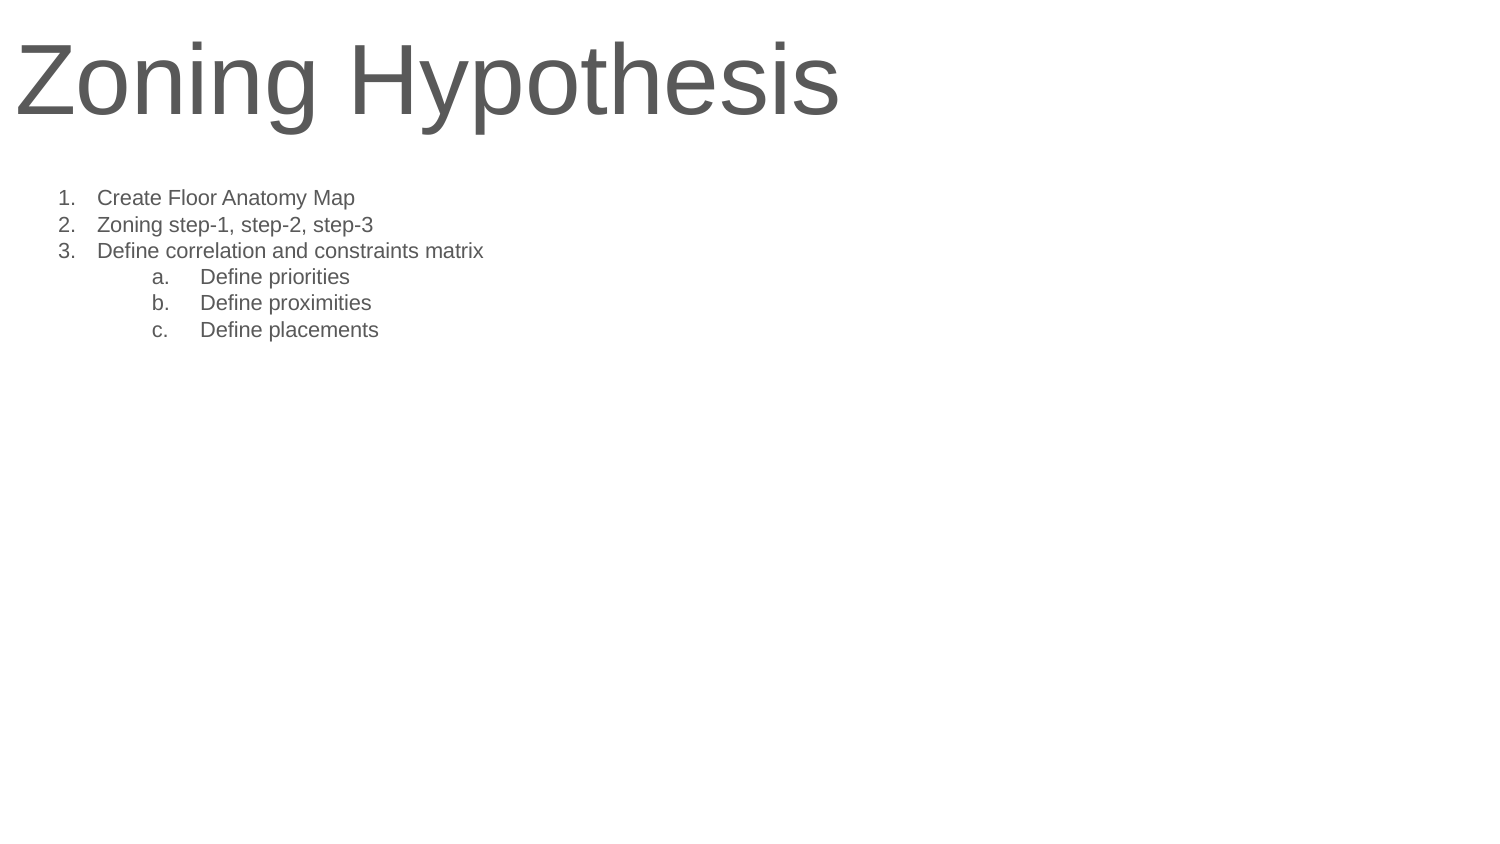

Zoning Hypothesis
Create Floor Anatomy Map
Zoning step-1, step-2, step-3
Define correlation and constraints matrix
Define priorities
Define proximities
Define placements